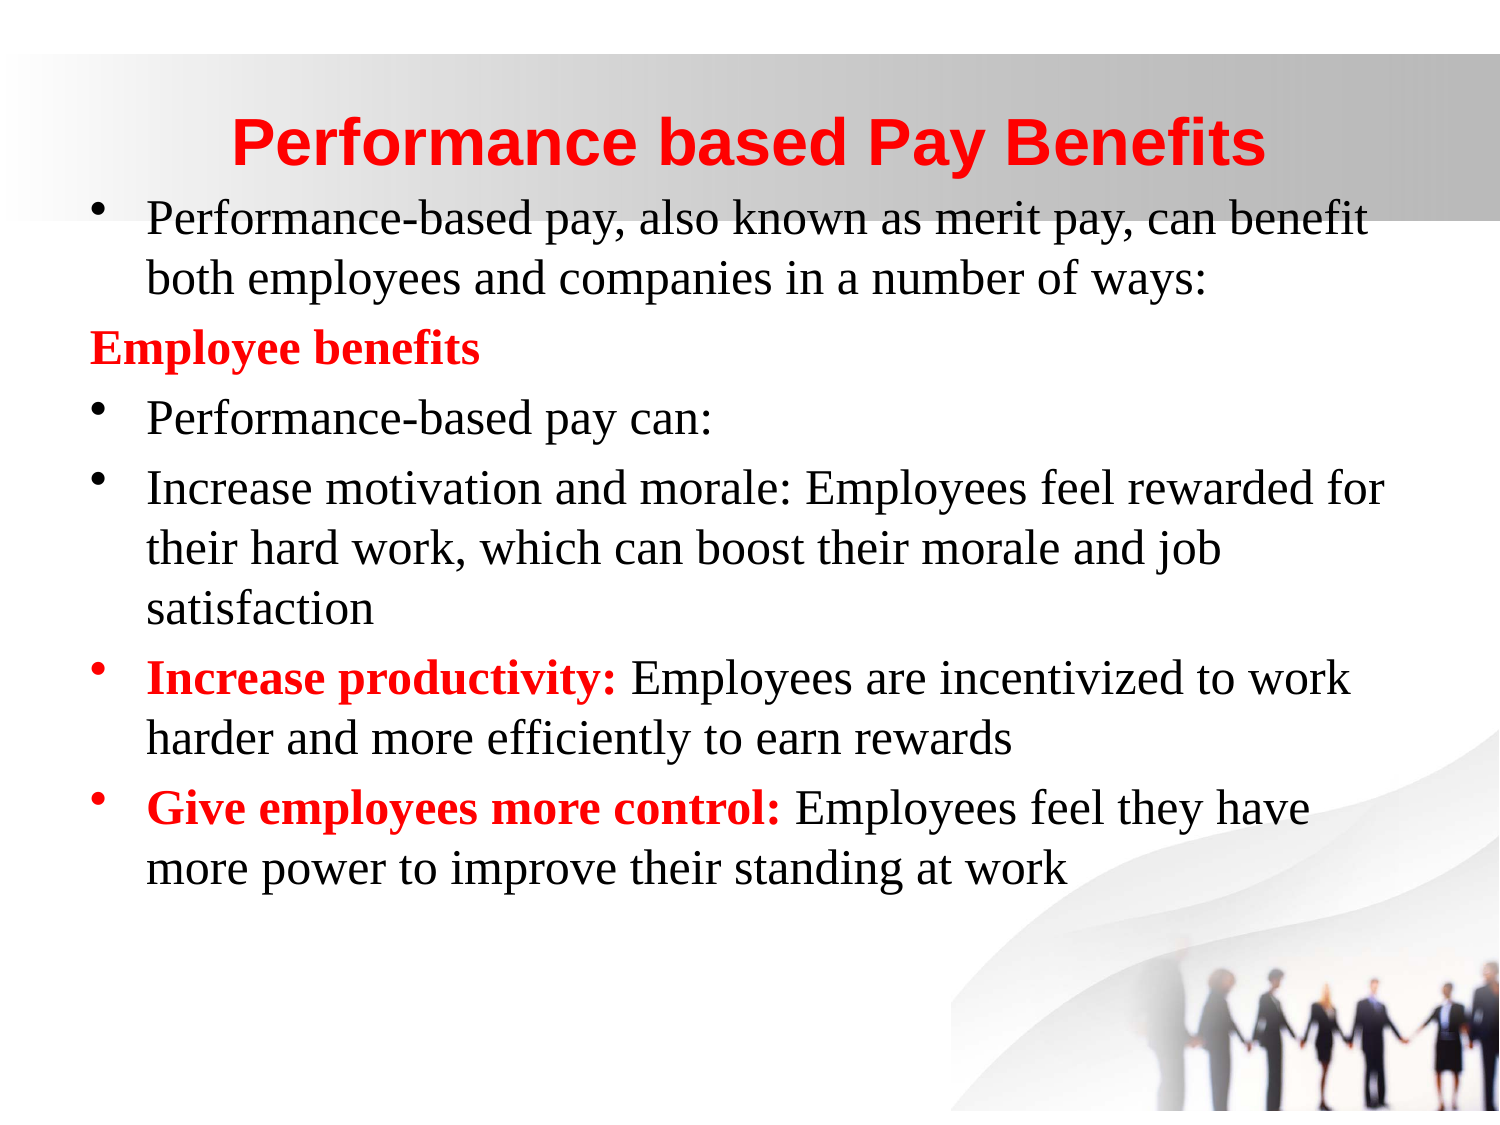

# Performance based Pay Benefits
Performance-based pay, also known as merit pay, can benefit both employees and companies in a number of ways:
Employee benefits
Performance-based pay can:
Increase motivation and morale: Employees feel rewarded for their hard work, which can boost their morale and job satisfaction
Increase productivity: Employees are incentivized to work harder and more efficiently to earn rewards
Give employees more control: Employees feel they have more power to improve their standing at work